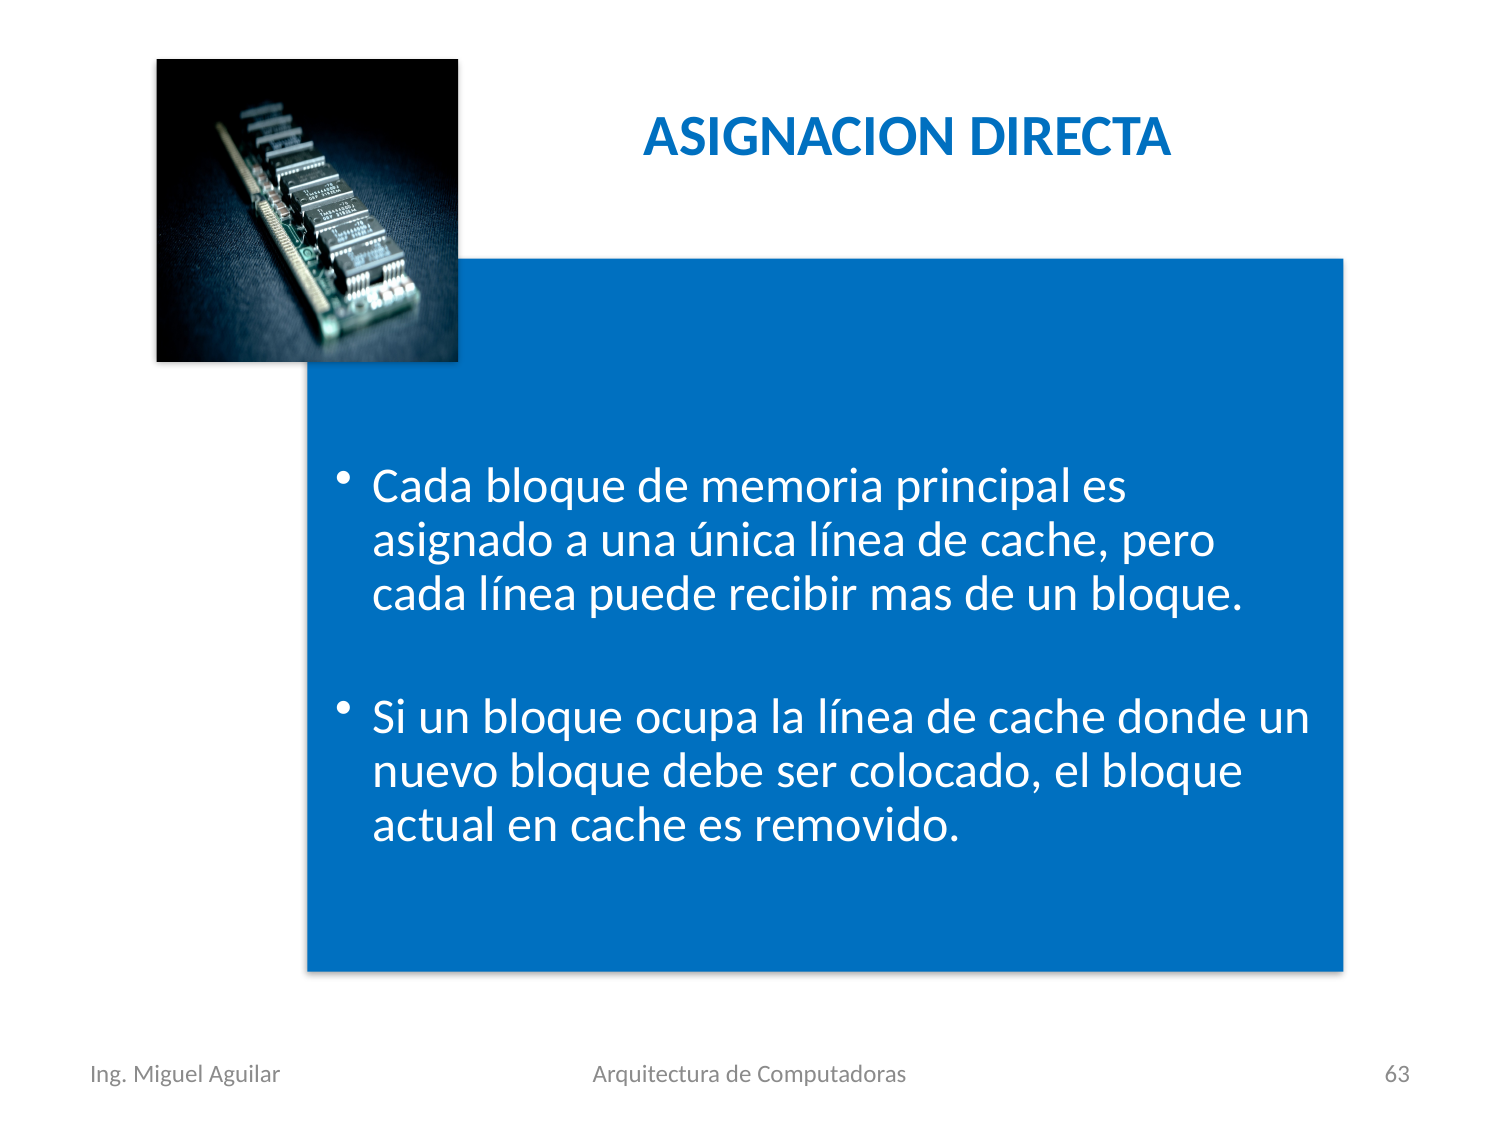

Cada bloque de memoria principal es asignado a una única línea de cache, pero cada línea puede recibir mas de un bloque.

Si un bloque ocupa la línea de cache donde un nuevo bloque debe ser colocado, el bloque actual en cache es removido.
ASIGNACION DIRECTA
Ing. Miguel Aguilar
Arquitectura de Computadoras
63